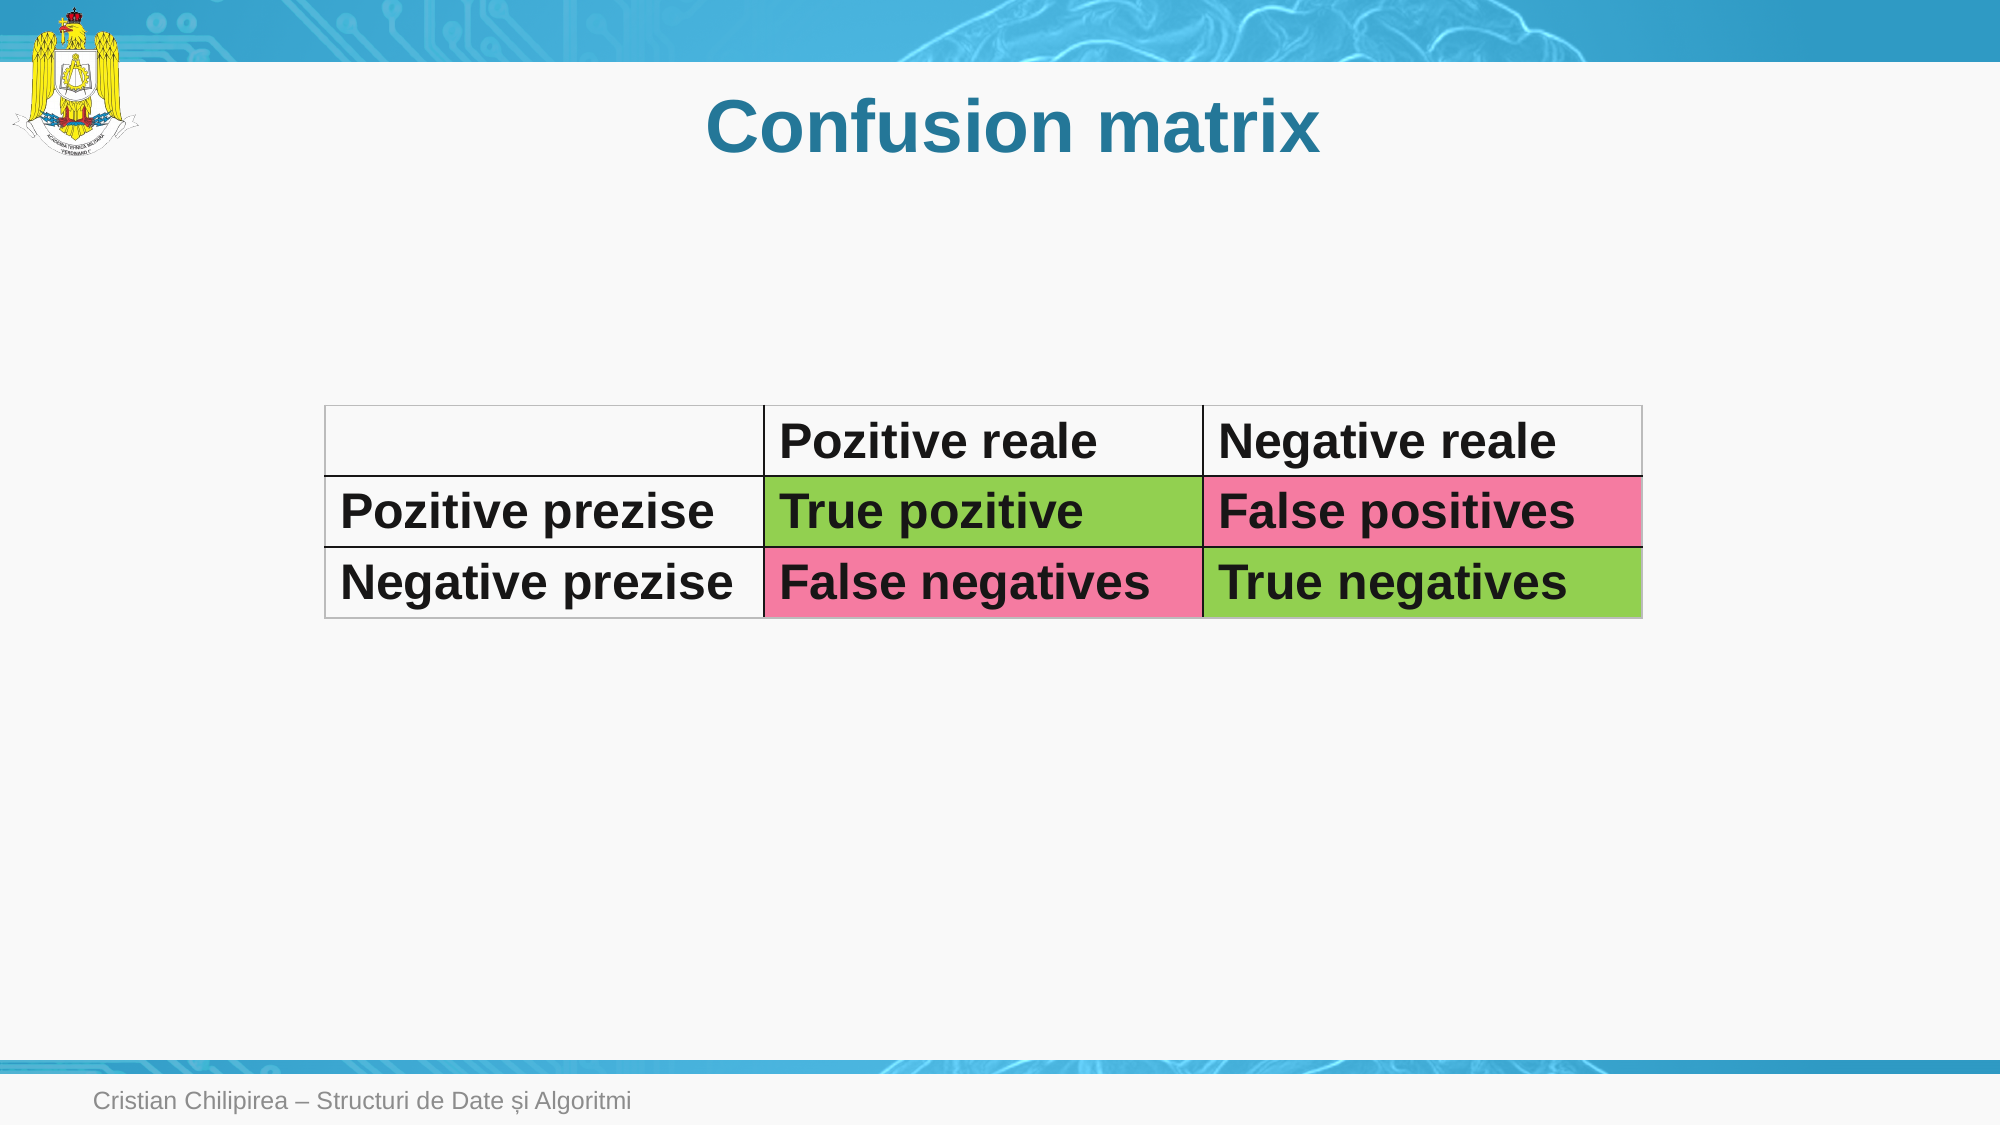

# Confusion matrix
|  | Pozitive reale | Negative reale |
| --- | --- | --- |
| Pozitive prezise | True pozitive | False positives |
| Negative prezise | False negatives | True negatives |
Cristian Chilipirea – Structuri de Date și Algoritmi